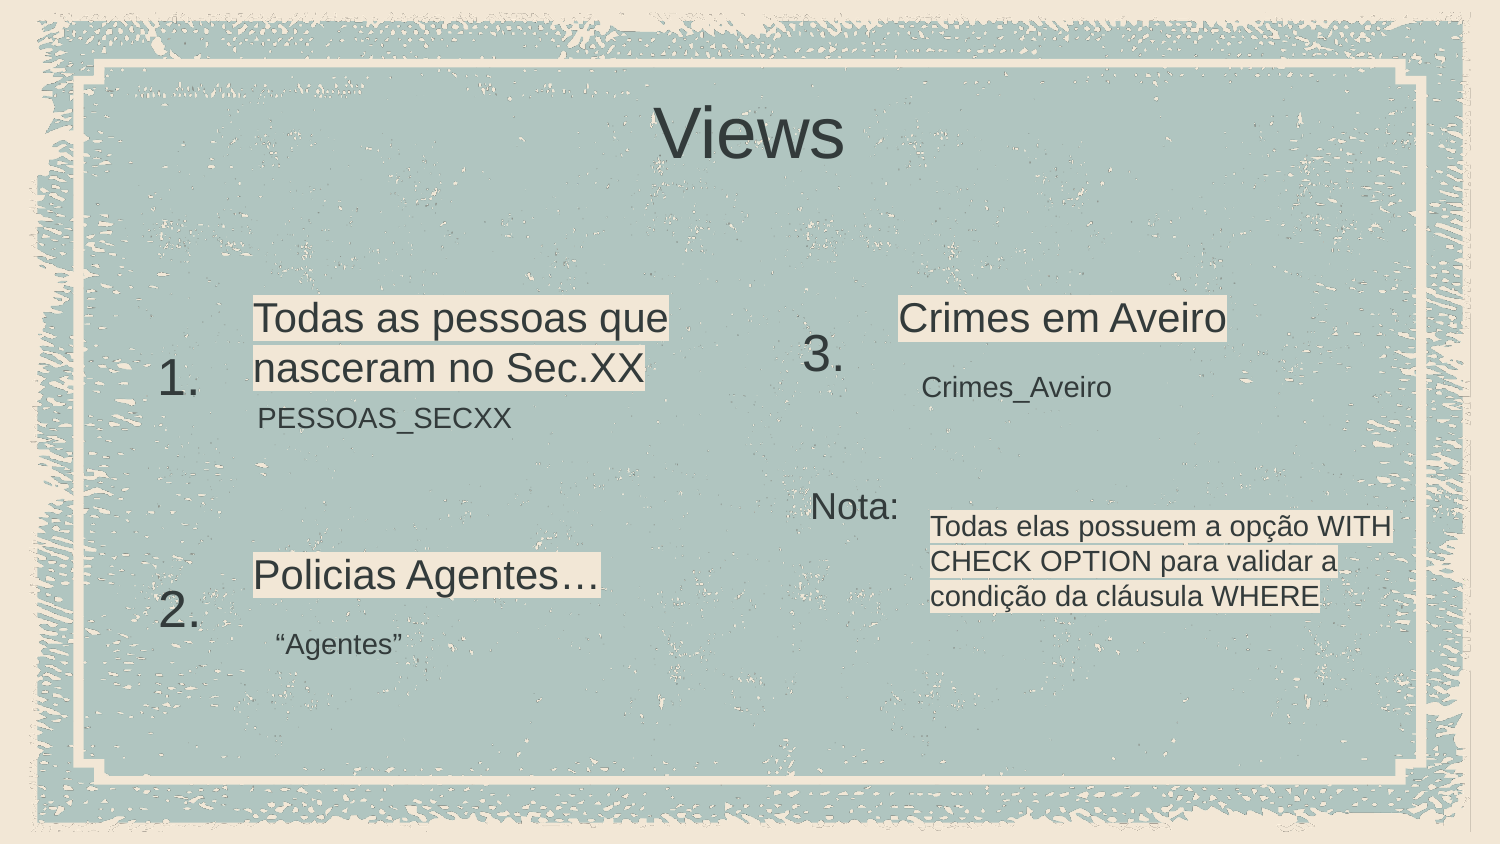

Views
Crimes em Aveiro
3.
# Todas as pessoas que nasceram no Sec.XX
1.
Crimes_Aveiro
PESSOAS_SECXX
Nota:
Todas elas possuem a opção WITH CHECK OPTION para validar a condição da cláusula WHERE
Policias Agentes…
2.
“Agentes”